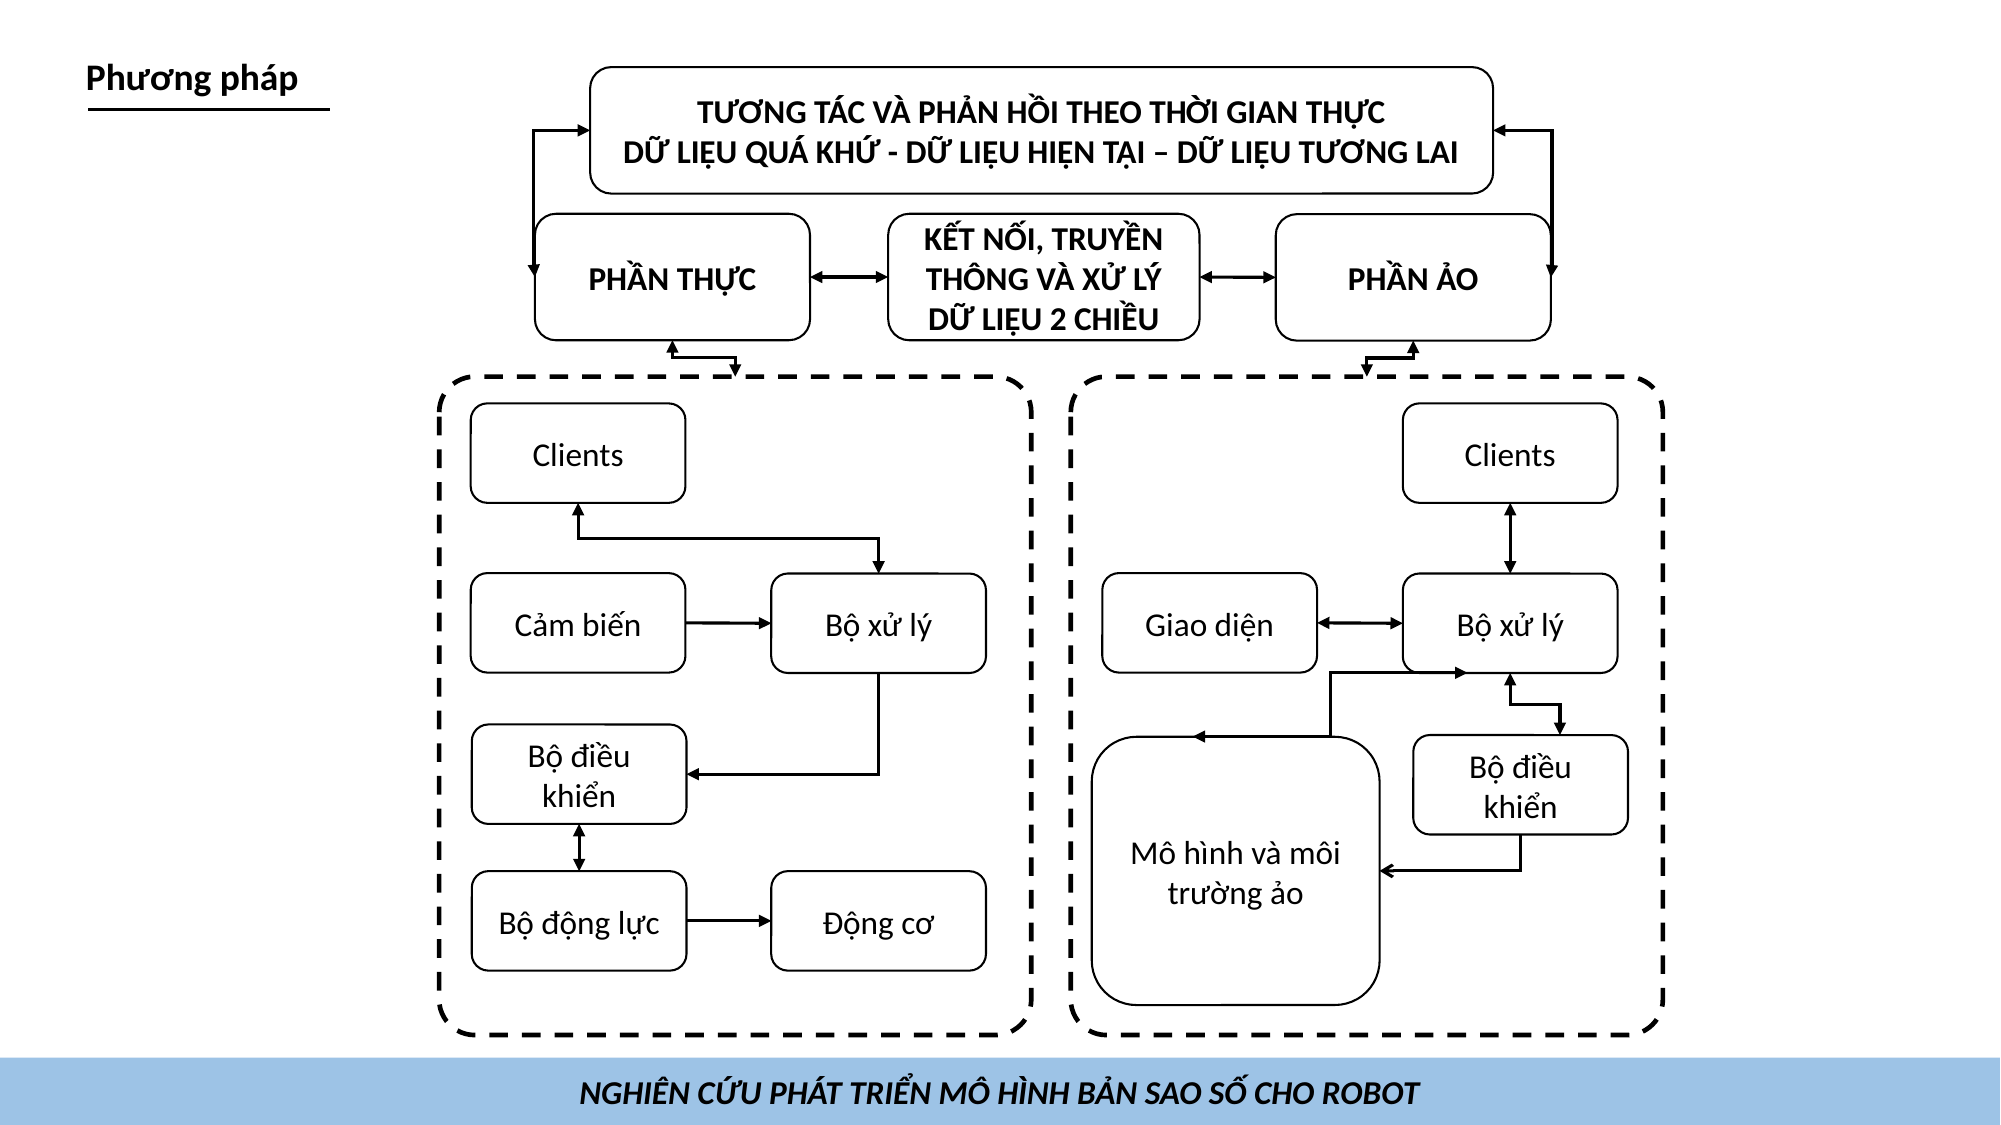

Phương pháp
TƯƠNG TÁC VÀ PHẢN HỒI THEO THỜI GIAN THỰC
DỮ LIỆU QUÁ KHỨ - DỮ LIỆU HIỆN TẠI – DỮ LIỆU TƯƠNG LAI
KẾT NỐI, TRUYỀN THÔNG VÀ XỬ LÝ DỮ LIỆU 2 CHIỀU
PHẦN THỰC
PHẦN ẢO

Clients
Clients
Cảm biến
Giao diện
Bộ xử lý
Bộ xử lý
Bộ điều khiển
Bộ điều khiển
Mô hình và môi trường ảo
Bộ động lực
Động cơ

NGHIÊN CỨU PHÁT TRIỂN MÔ HÌNH BẢN SAO SỐ CHO ROBOT